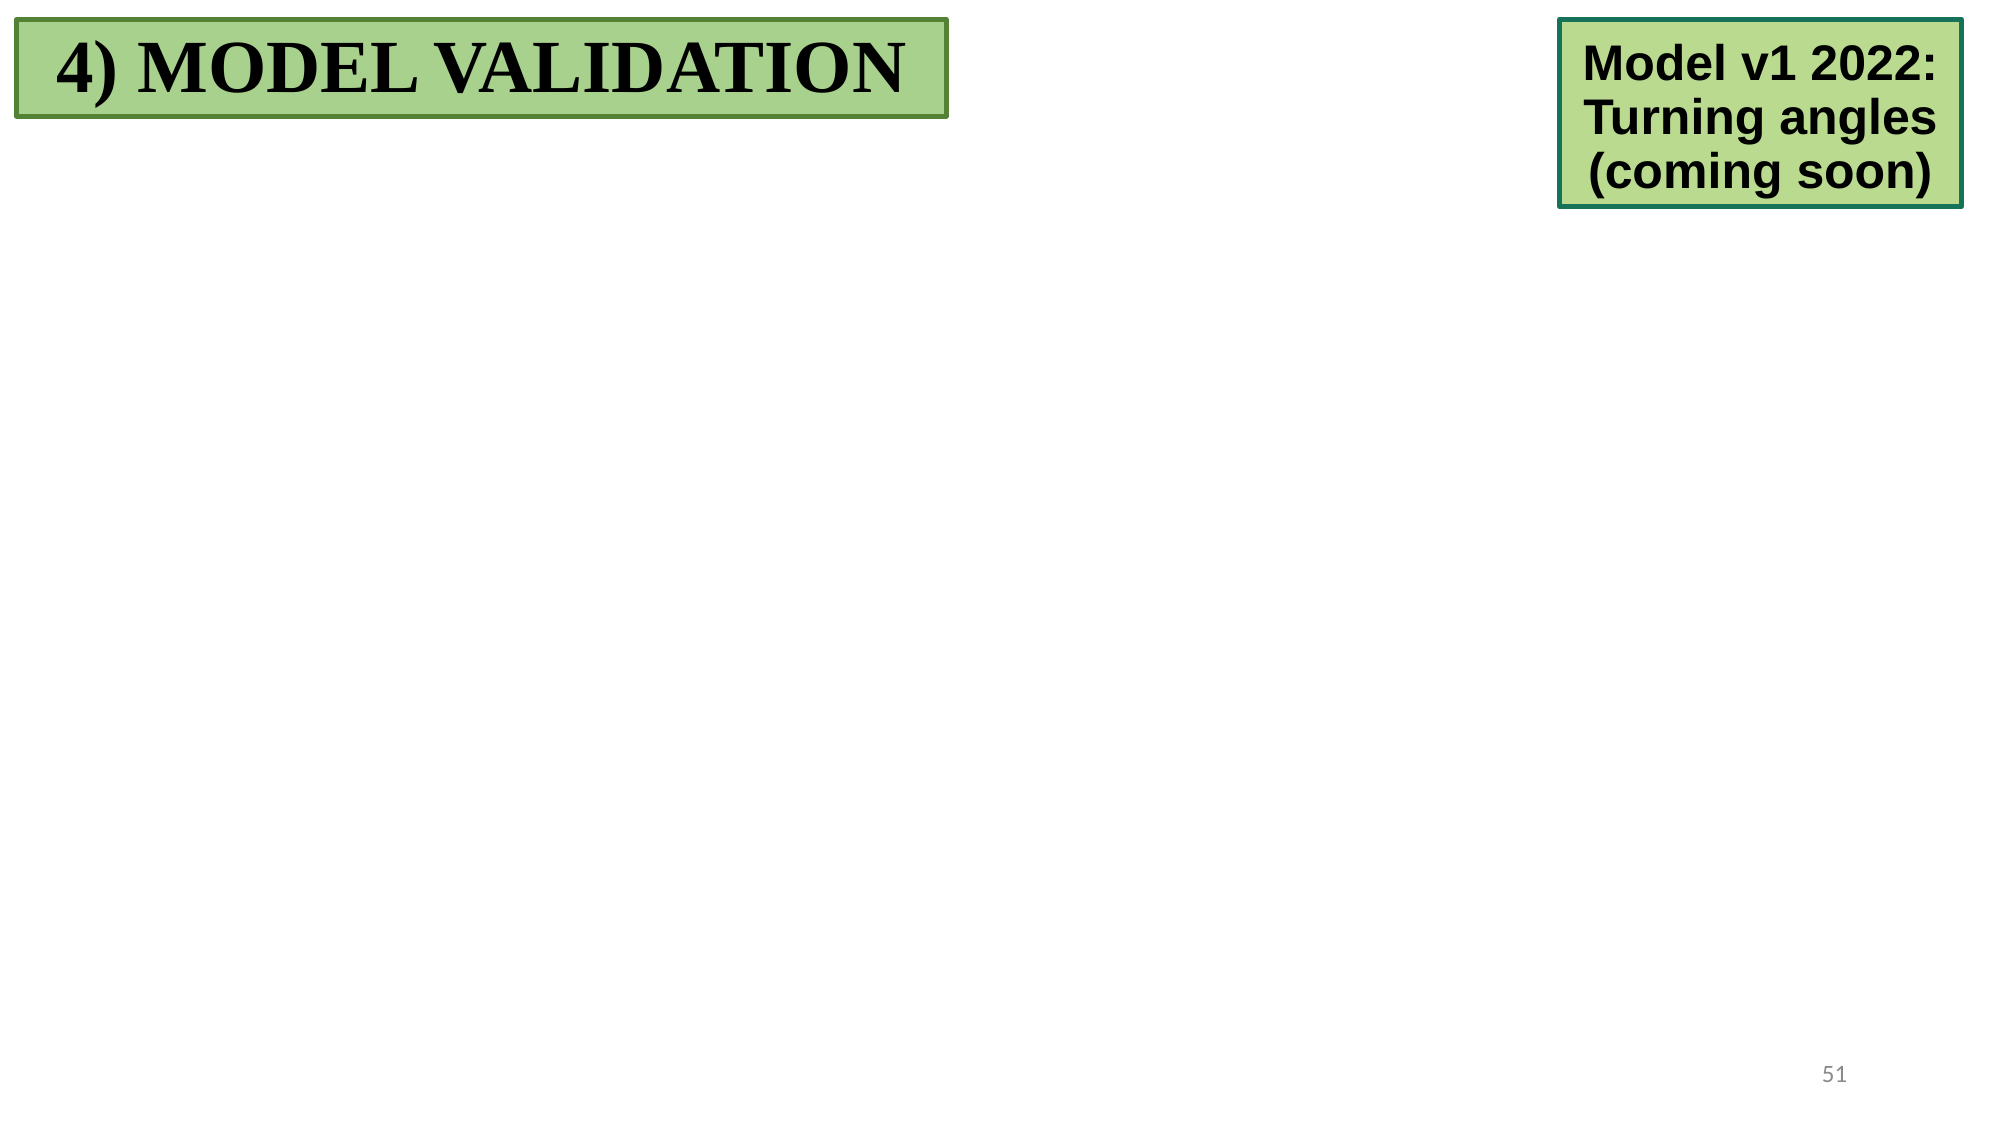

4) MODEL VALIDATION
Model v1 2022:
Turning angles
(coming soon)
51